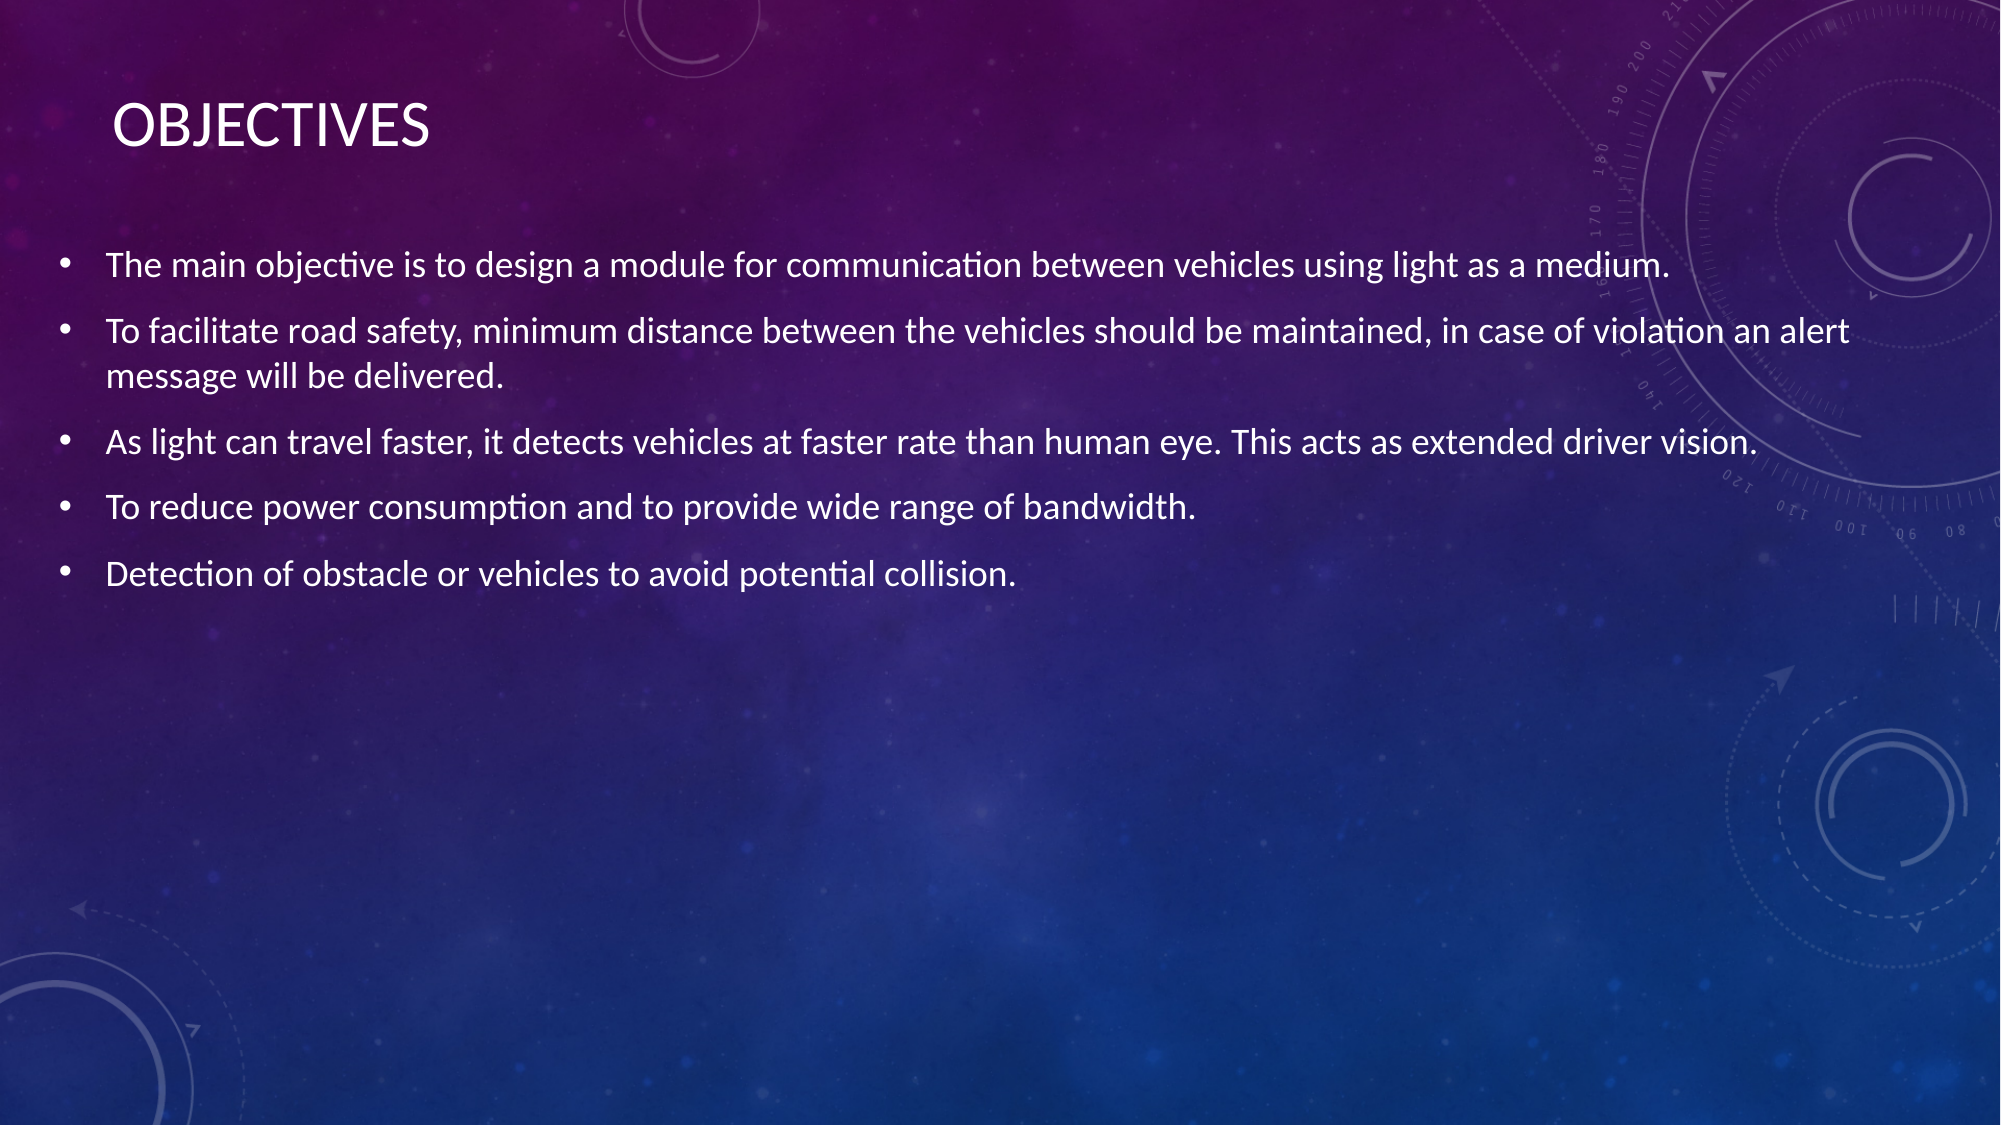

The main objective is to design a module for communication between vehicles using light as a medium.
To facilitate road safety, minimum distance between the vehicles should be maintained, in case of violation an alert message will be delivered.
As light can travel faster, it detects vehicles at faster rate than human eye. This acts as extended driver vision.
To reduce power consumption and to provide wide range of bandwidth.
Detection of obstacle or vehicles to avoid potential collision.

# OBJECTIVES